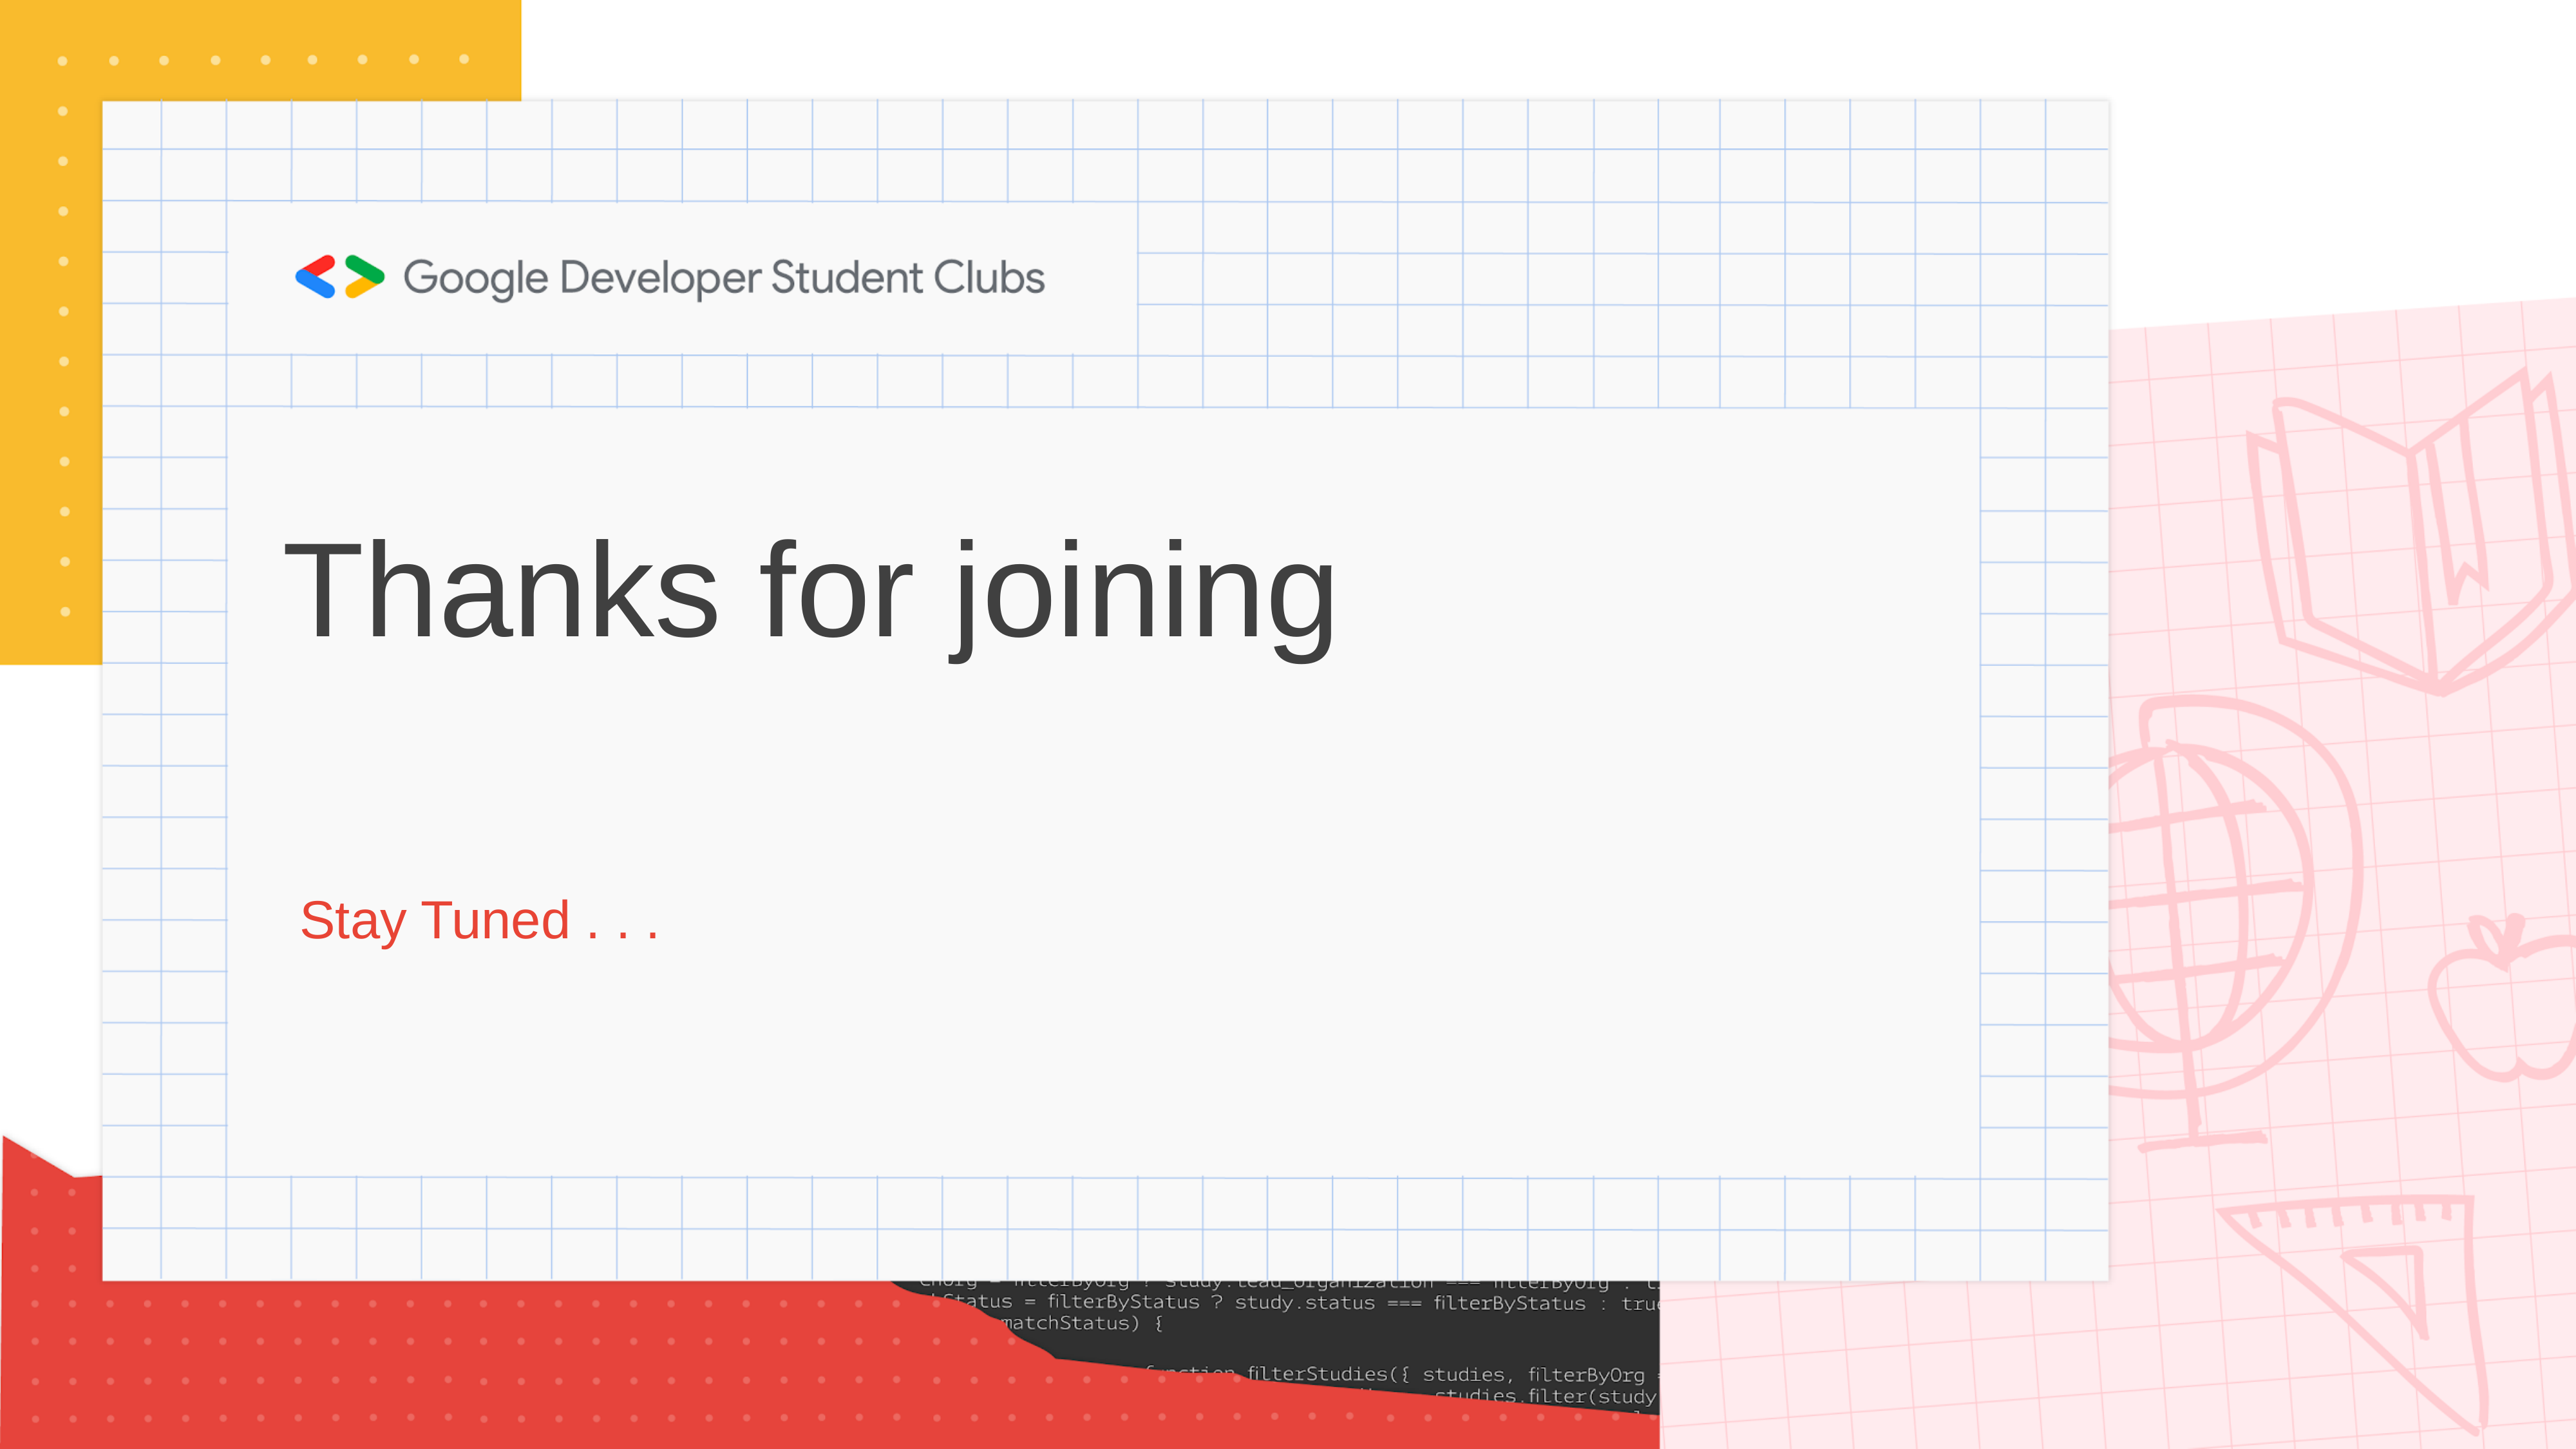

# Thanks for joining
Stay Tuned . . .